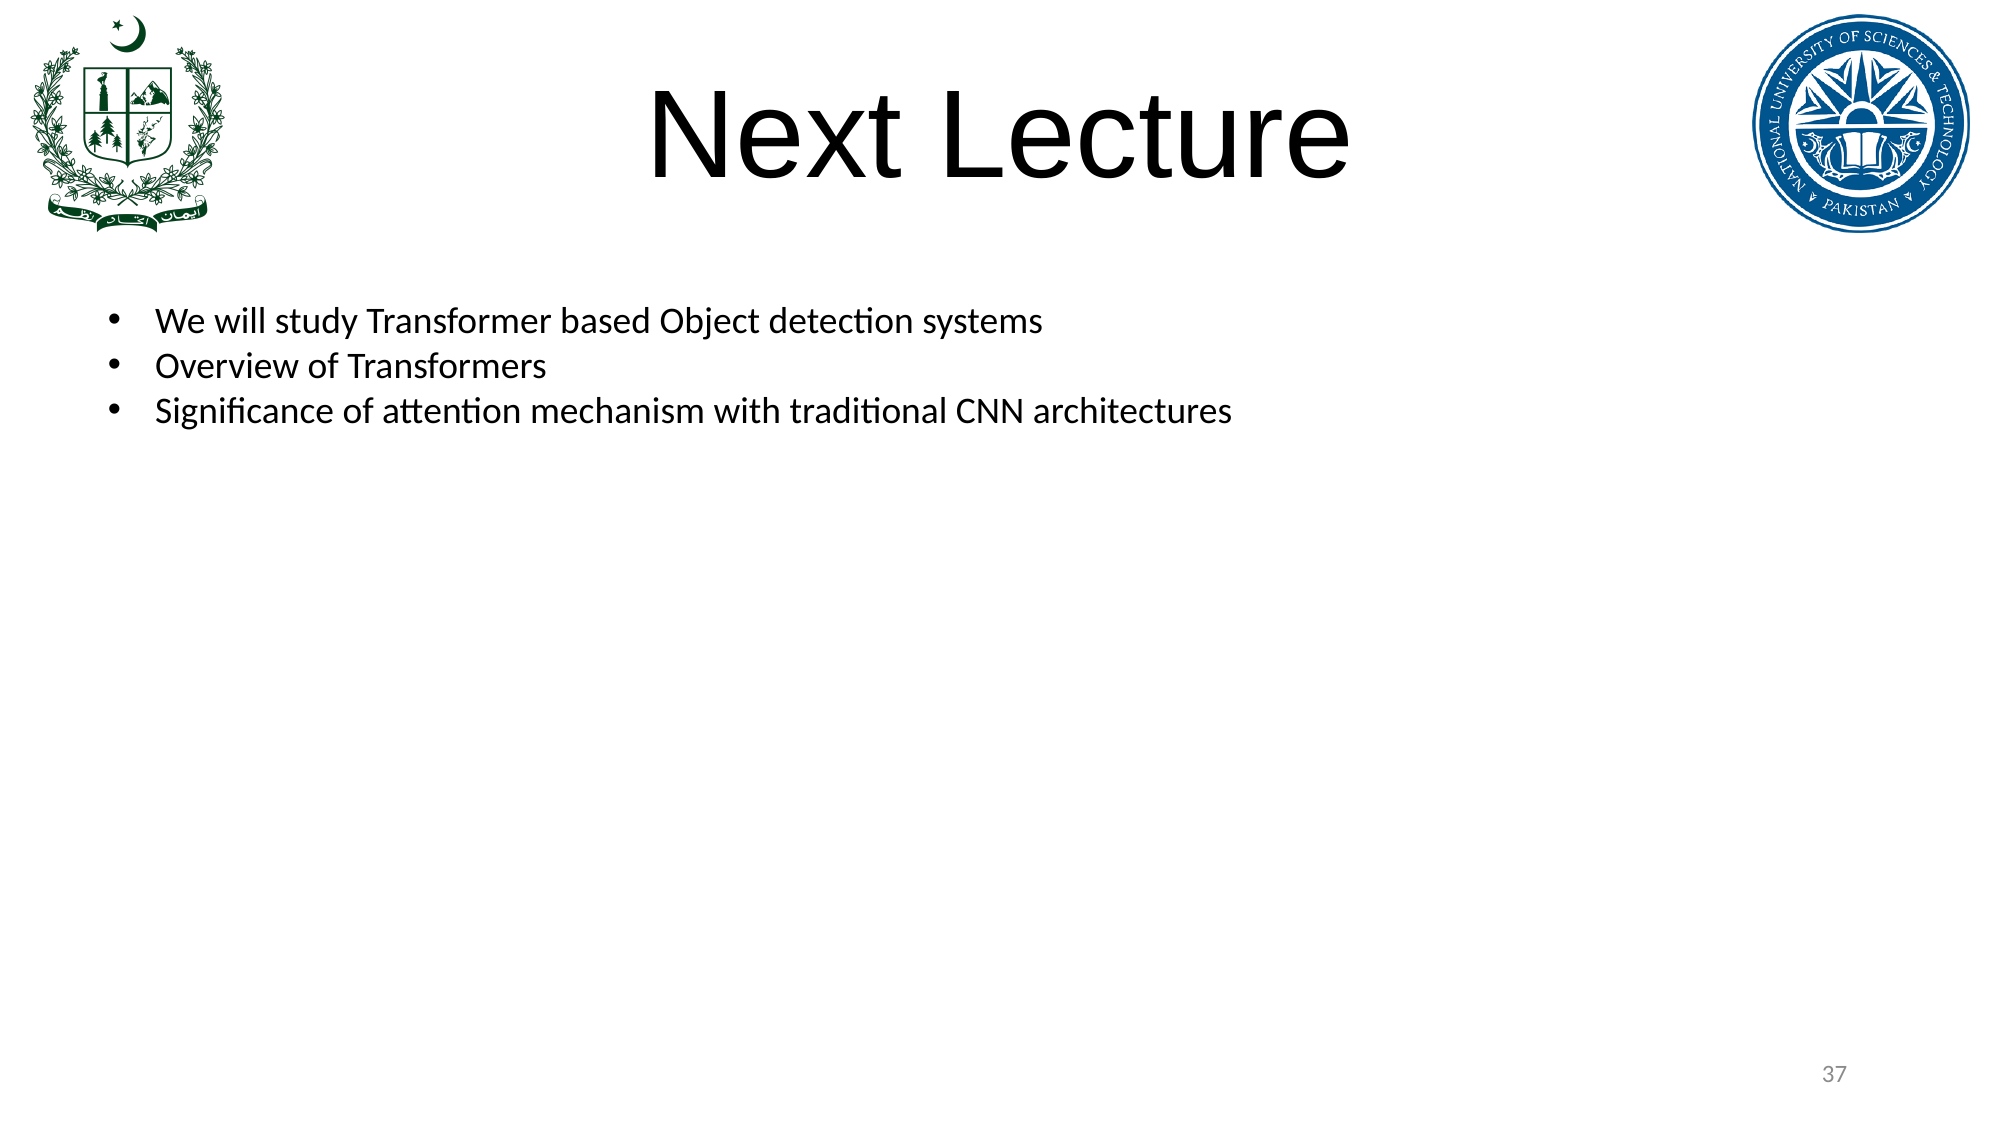

# Next Lecture
We will study Transformer based Object detection systems
Overview of Transformers
Significance of attention mechanism with traditional CNN architectures

37